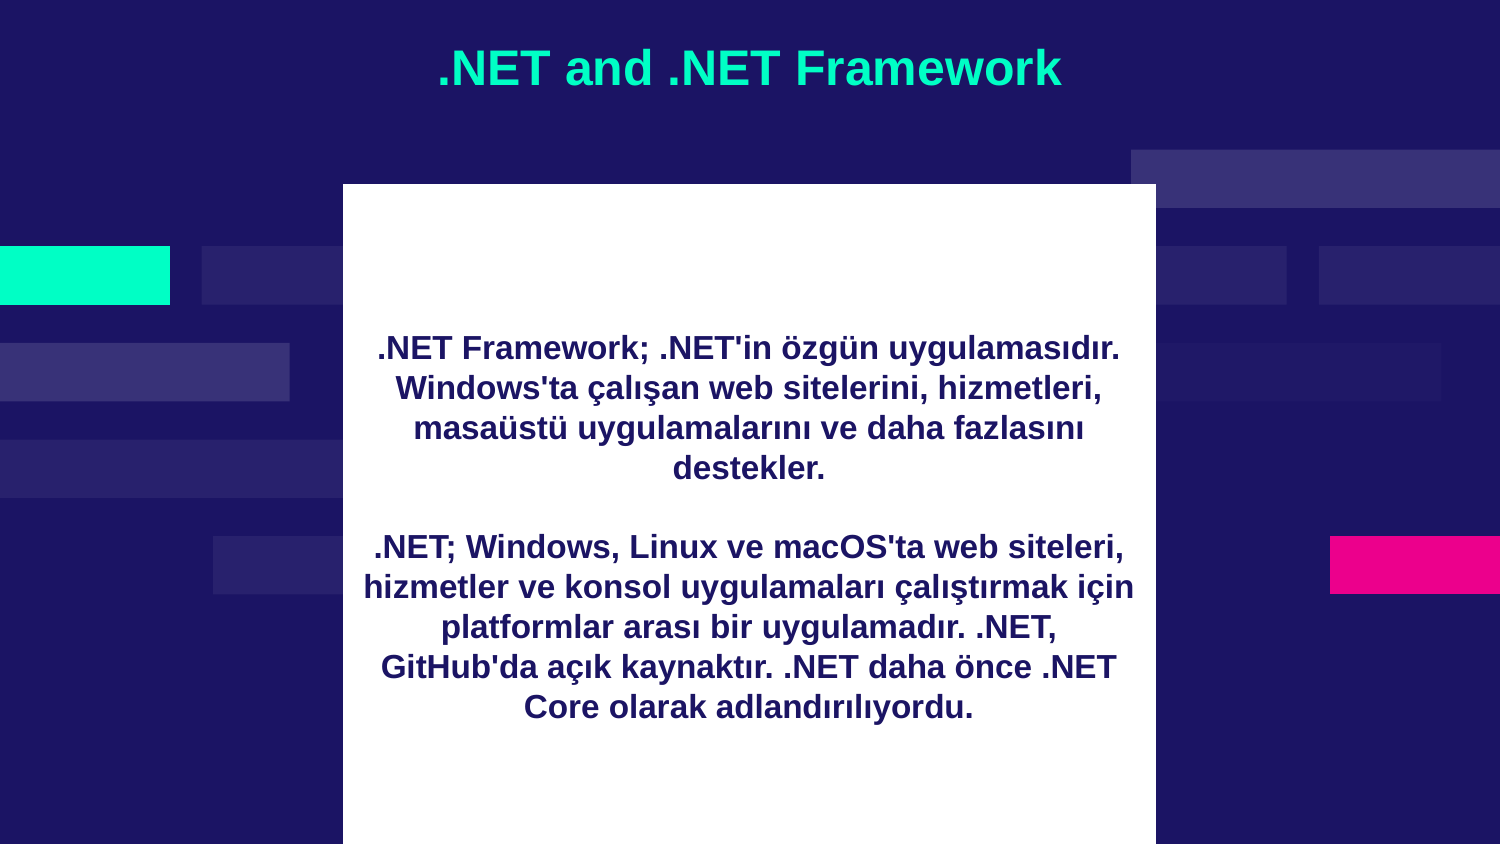

# .NET and .NET Framework
.NET Framework; .NET'in özgün uygulamasıdır. Windows'ta çalışan web sitelerini, hizmetleri, masaüstü uygulamalarını ve daha fazlasını destekler.

.NET; Windows, Linux ve macOS'ta web siteleri, hizmetler ve konsol uygulamaları çalıştırmak için platformlar arası bir uygulamadır. .NET, GitHub'da açık kaynaktır. .NET daha önce .NET Core olarak adlandırılıyordu.